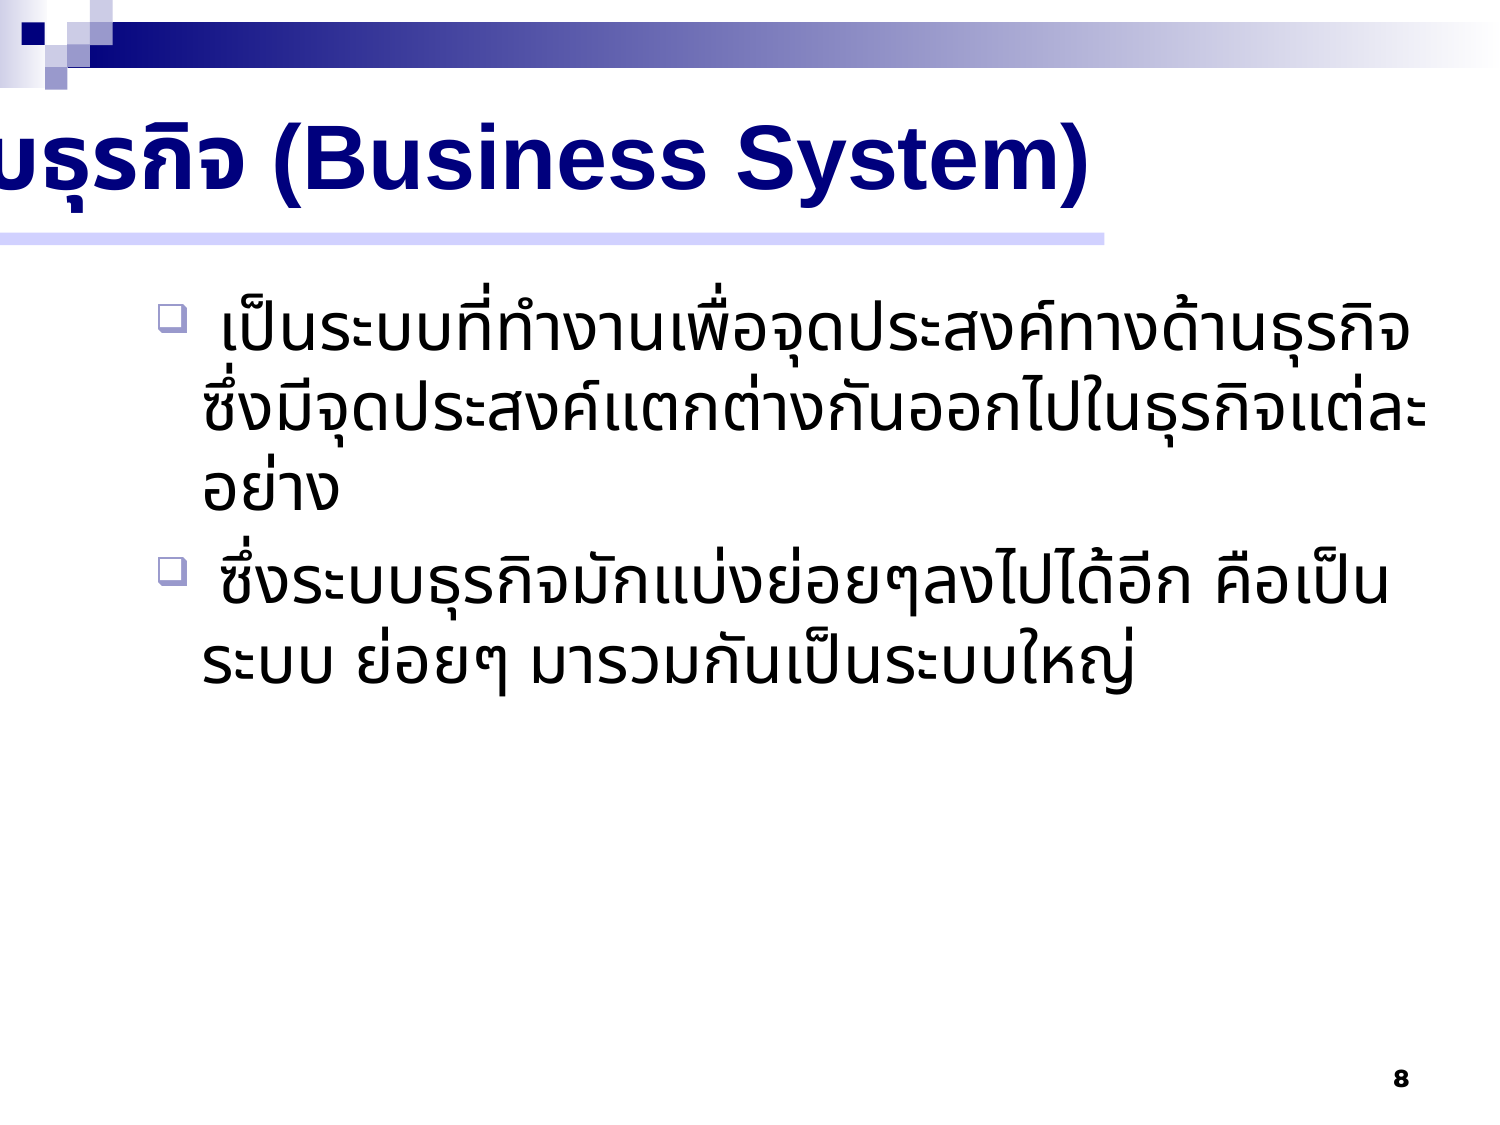

ระบบธุรกิจ (Business System)

 เป็นระบบที่ทำงานเพื่อจุดประสงค์ทางด้านธุรกิจ ซึ่งมีจุดประสงค์แตกต่างกันออกไปในธุรกิจแต่ละอย่าง
 ซึ่งระบบธุรกิจมักแบ่งย่อยๆลงไปได้อีก คือเป็น ระบบ ย่อยๆ มารวมกันเป็นระบบใหญ่
8